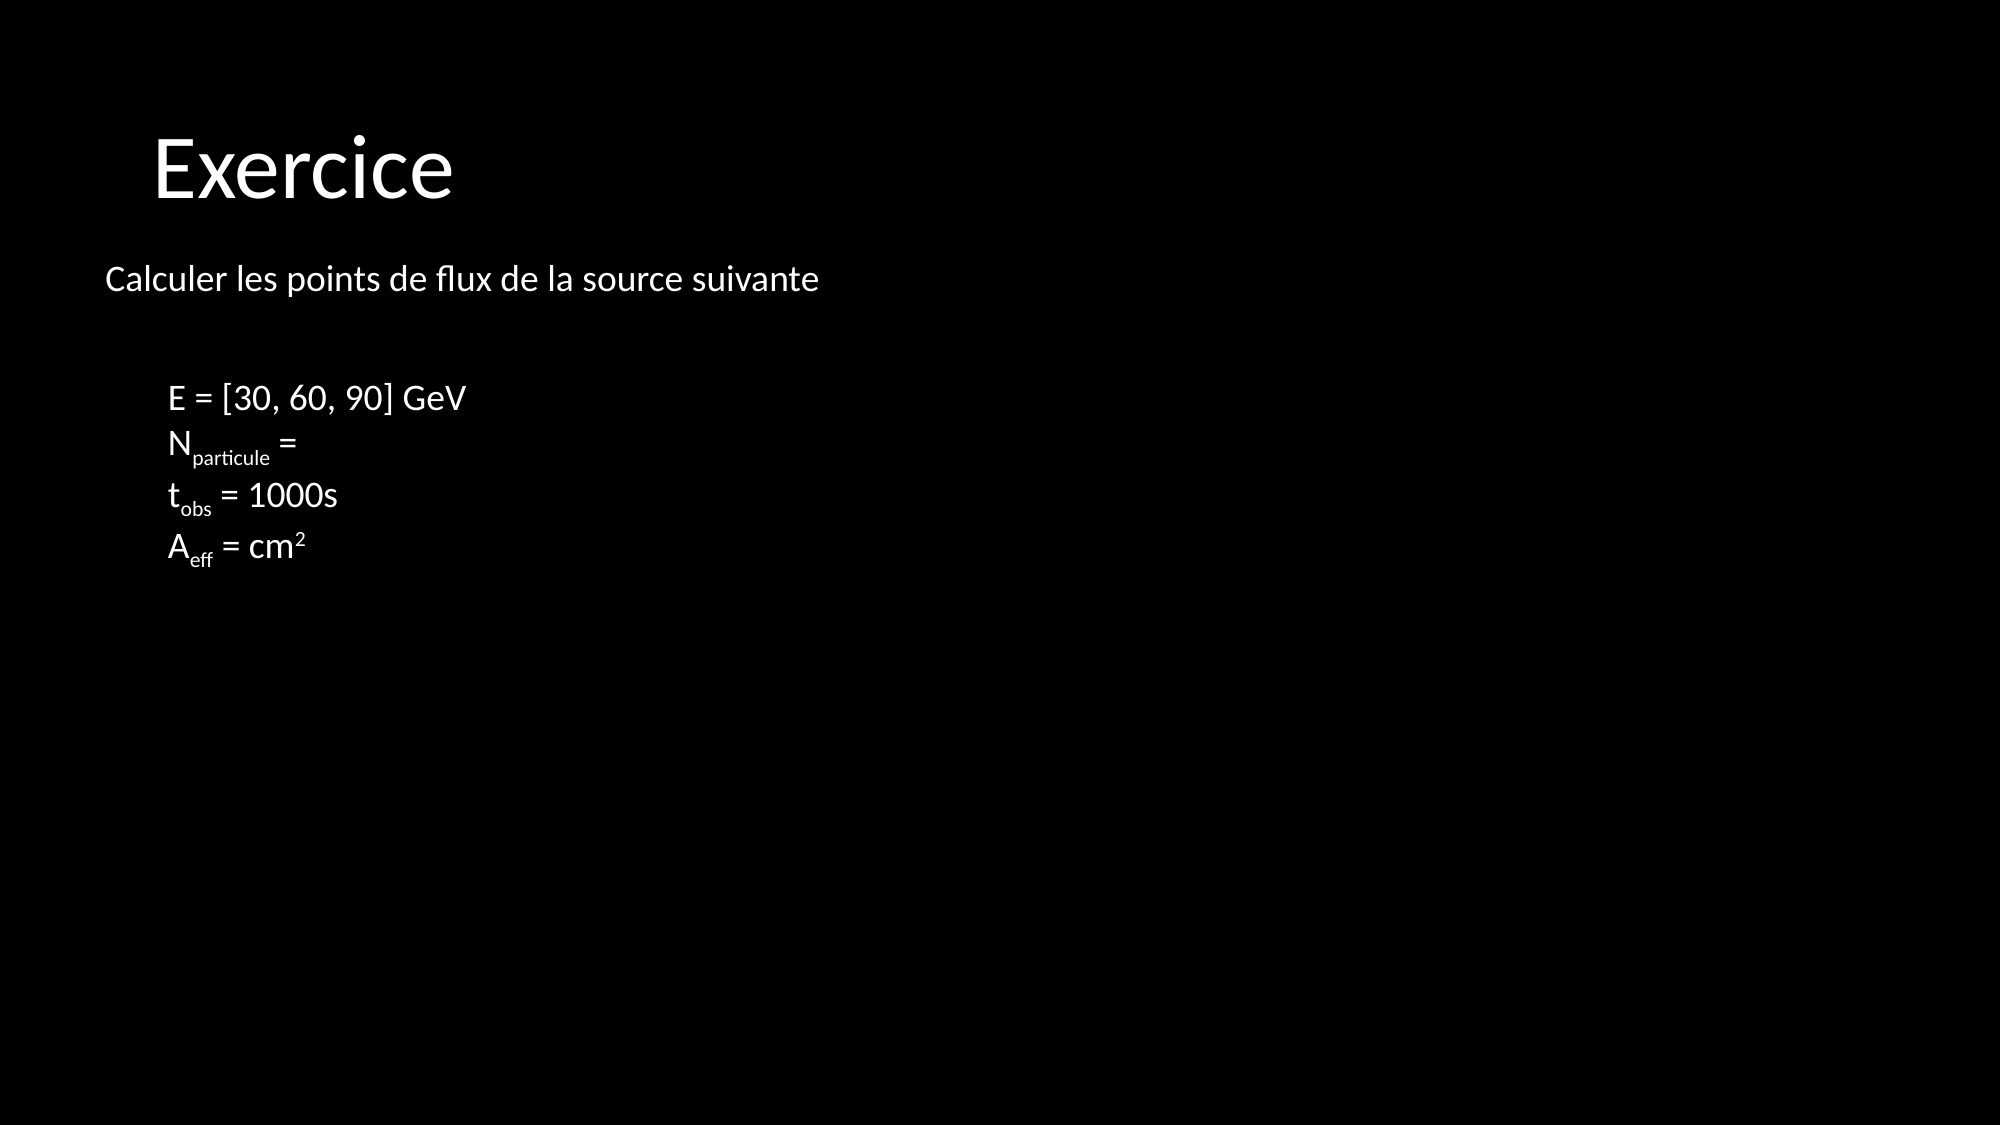

# Exercice
Calculer les points de flux de la source suivante
E = [30, 60, 90] GeV
Nparticule =
tobs = 1000s
Aeff = cm2